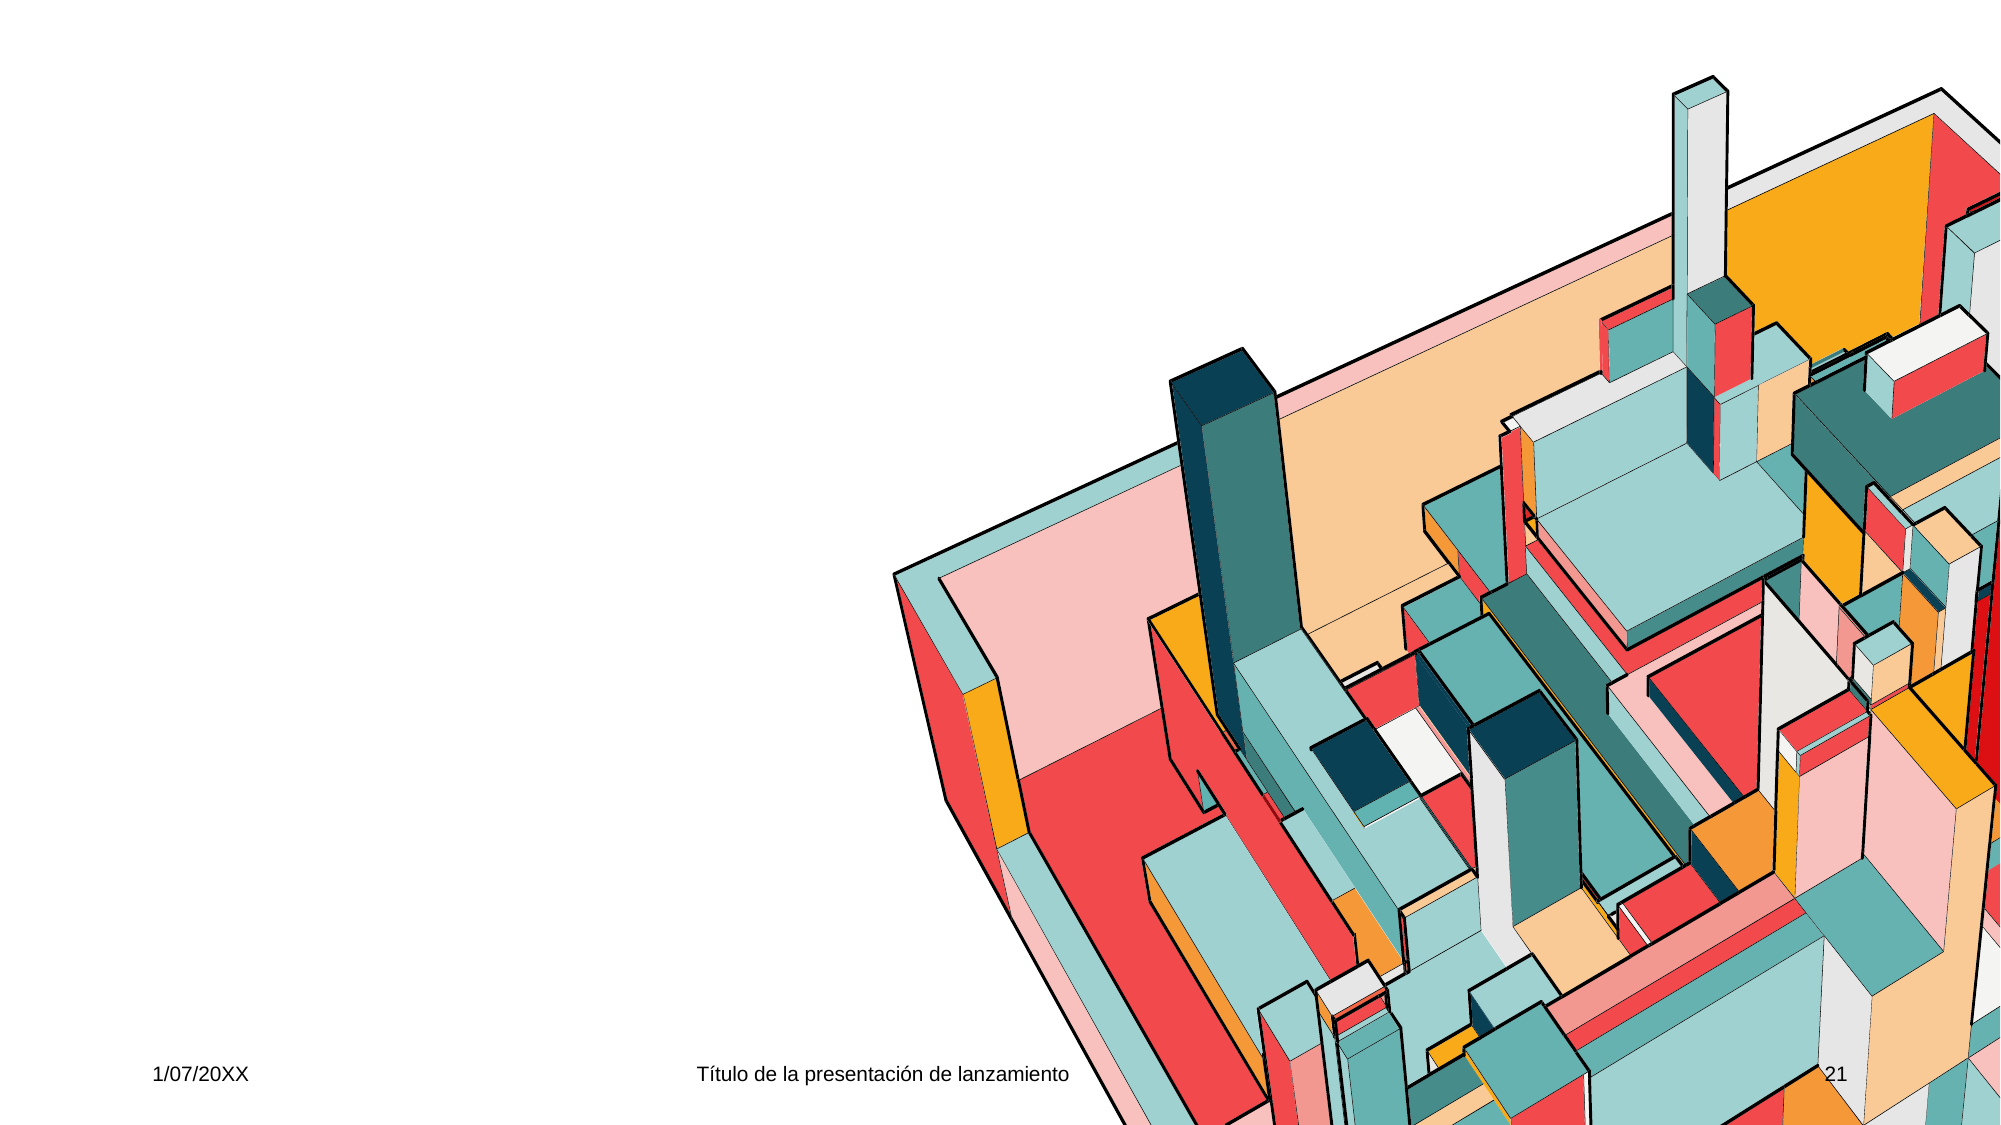

#

1/07/20XX
Título de la presentación de lanzamiento
21